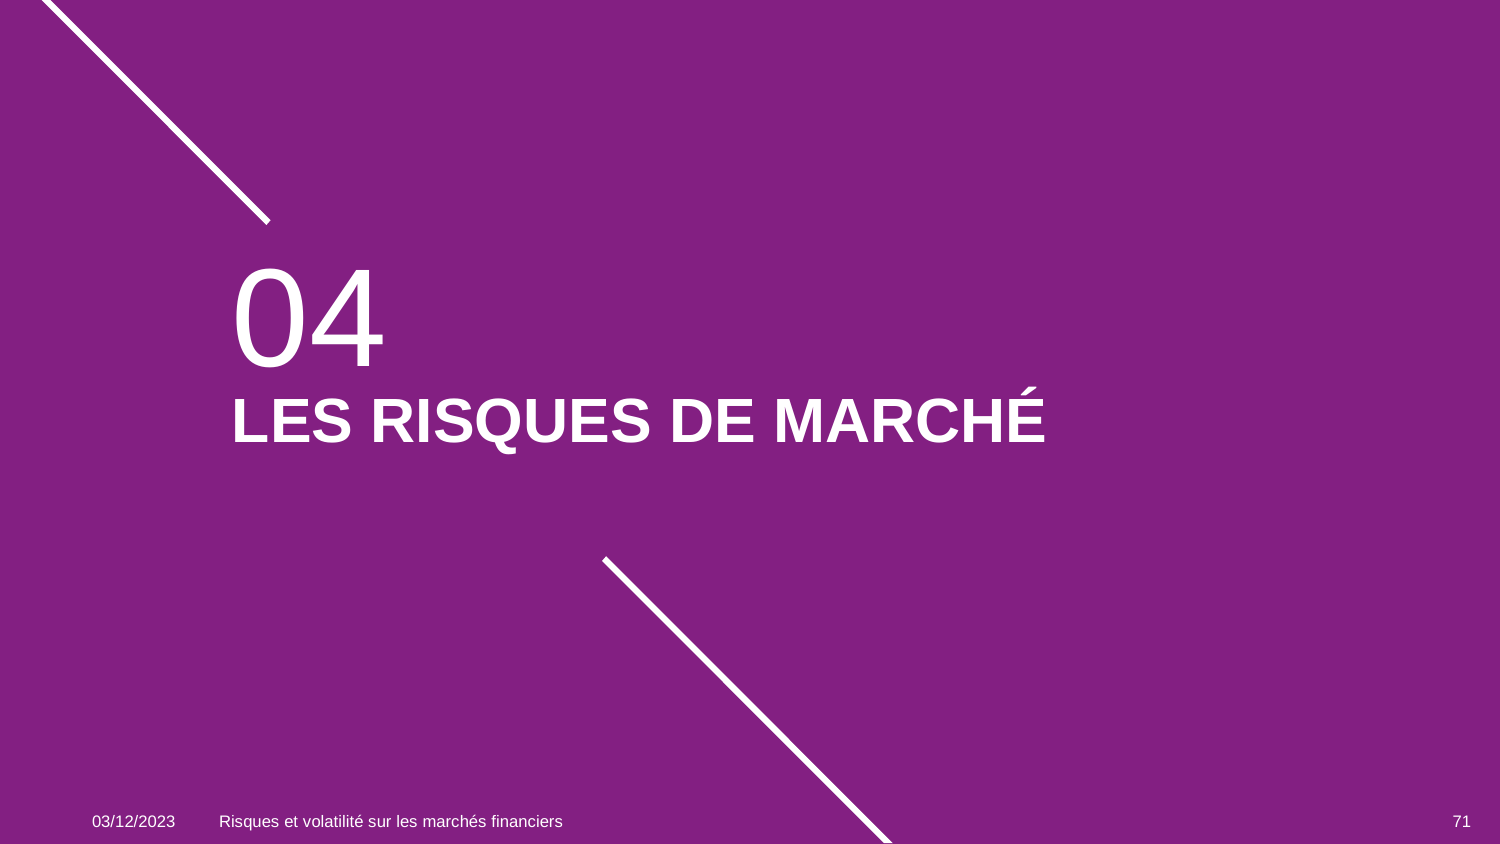

04
# Les risques de marché
03/12/2023
Risques et volatilité sur les marchés financiers
71